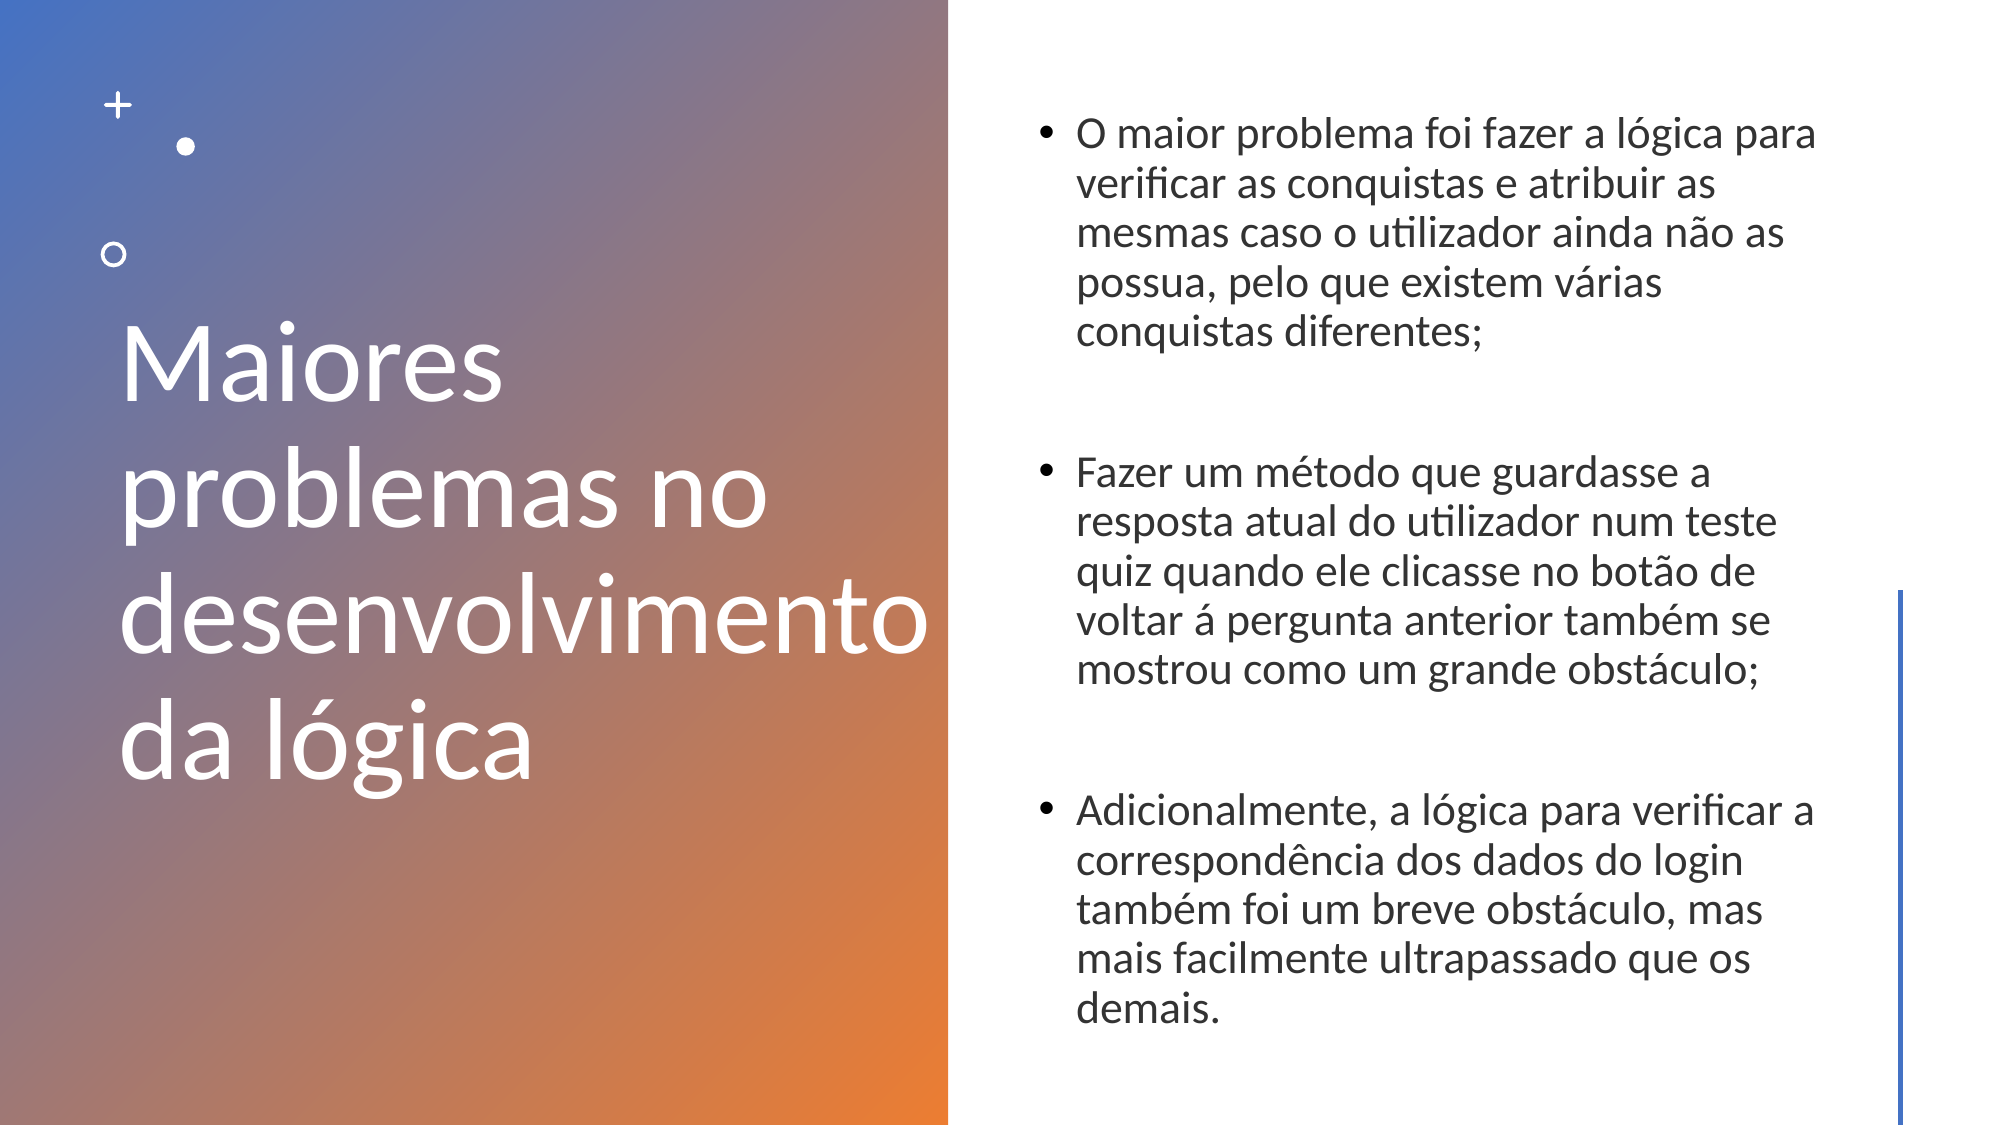

# Maiores problemas no desenvolvimento da lógica
O maior problema foi fazer a lógica para verificar as conquistas e atribuir as mesmas caso o utilizador ainda não as possua, pelo que existem várias conquistas diferentes;

Fazer um método que guardasse a resposta atual do utilizador num teste quiz quando ele clicasse no botão de voltar á pergunta anterior também se mostrou como um grande obstáculo;

Adicionalmente, a lógica para verificar a correspondência dos dados do login também foi um breve obstáculo, mas mais facilmente ultrapassado que os demais.